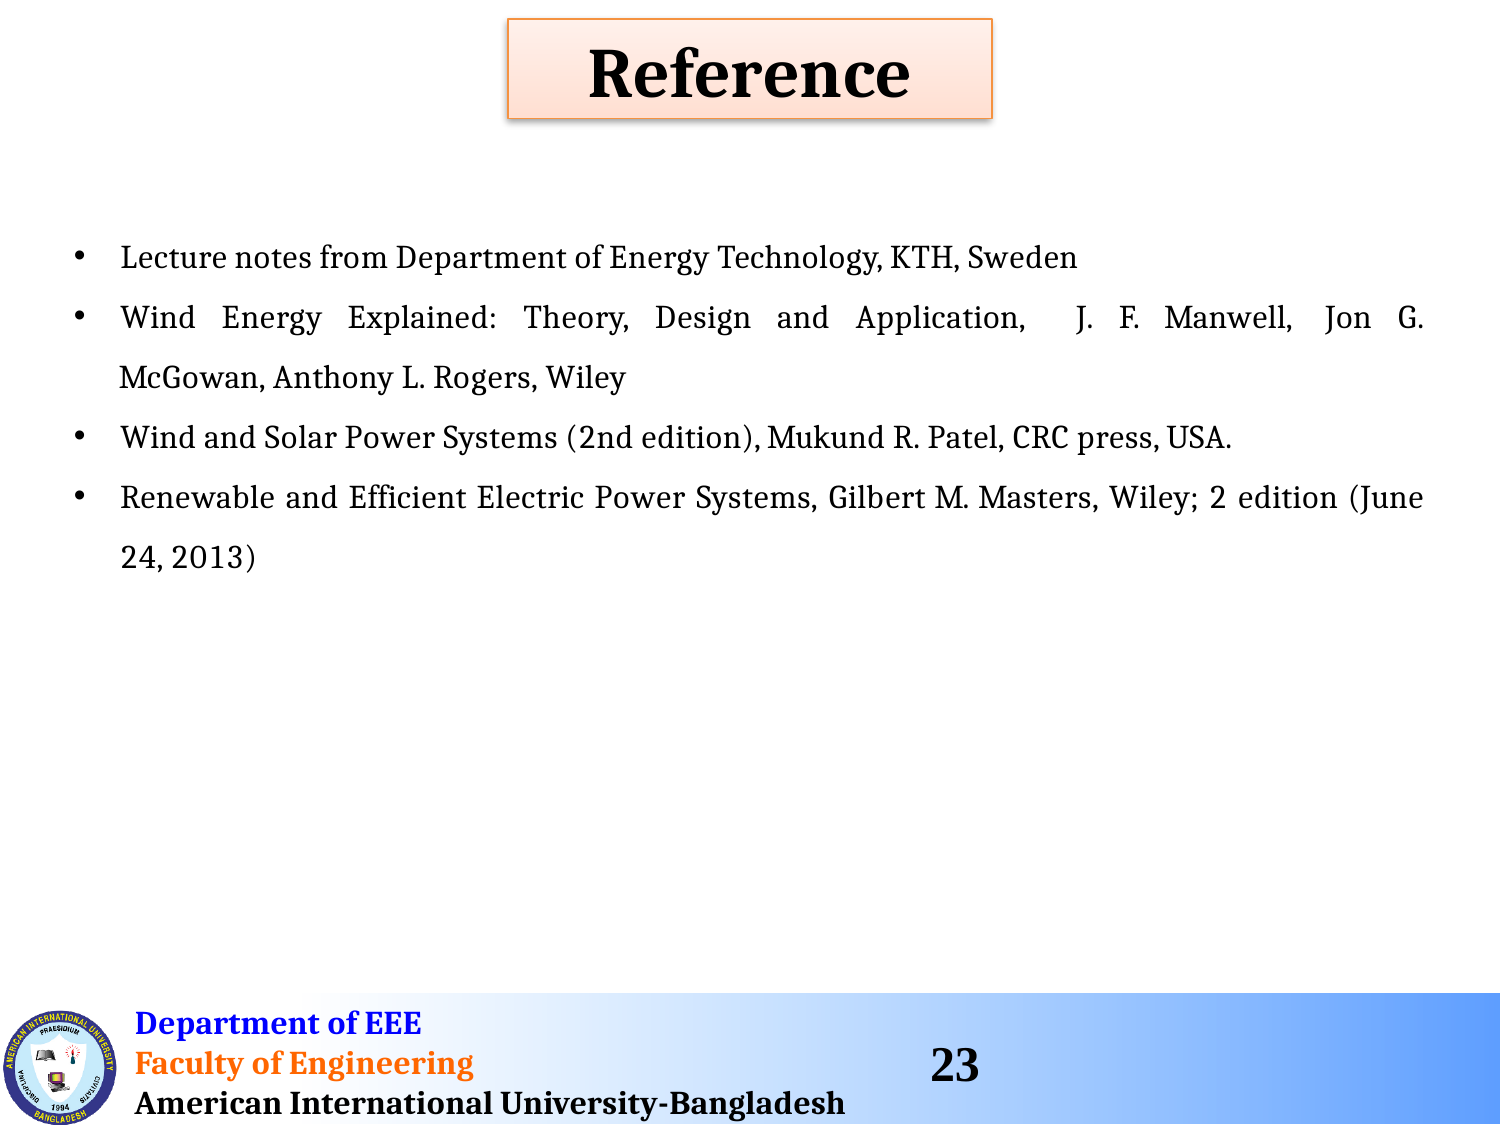

Reference
Lecture notes from Department of Energy Technology, KTH, Sweden
Wind Energy Explained: Theory, Design and Application,  J. F. Manwell,  Jon G. McGowan, Anthony L. Rogers, Wiley
Wind and Solar Power Systems (2nd edition), Mukund R. Patel, CRC press, USA.
Renewable and Efficient Electric Power Systems, Gilbert M. Masters, Wiley; 2 edition (June 24, 2013)

23